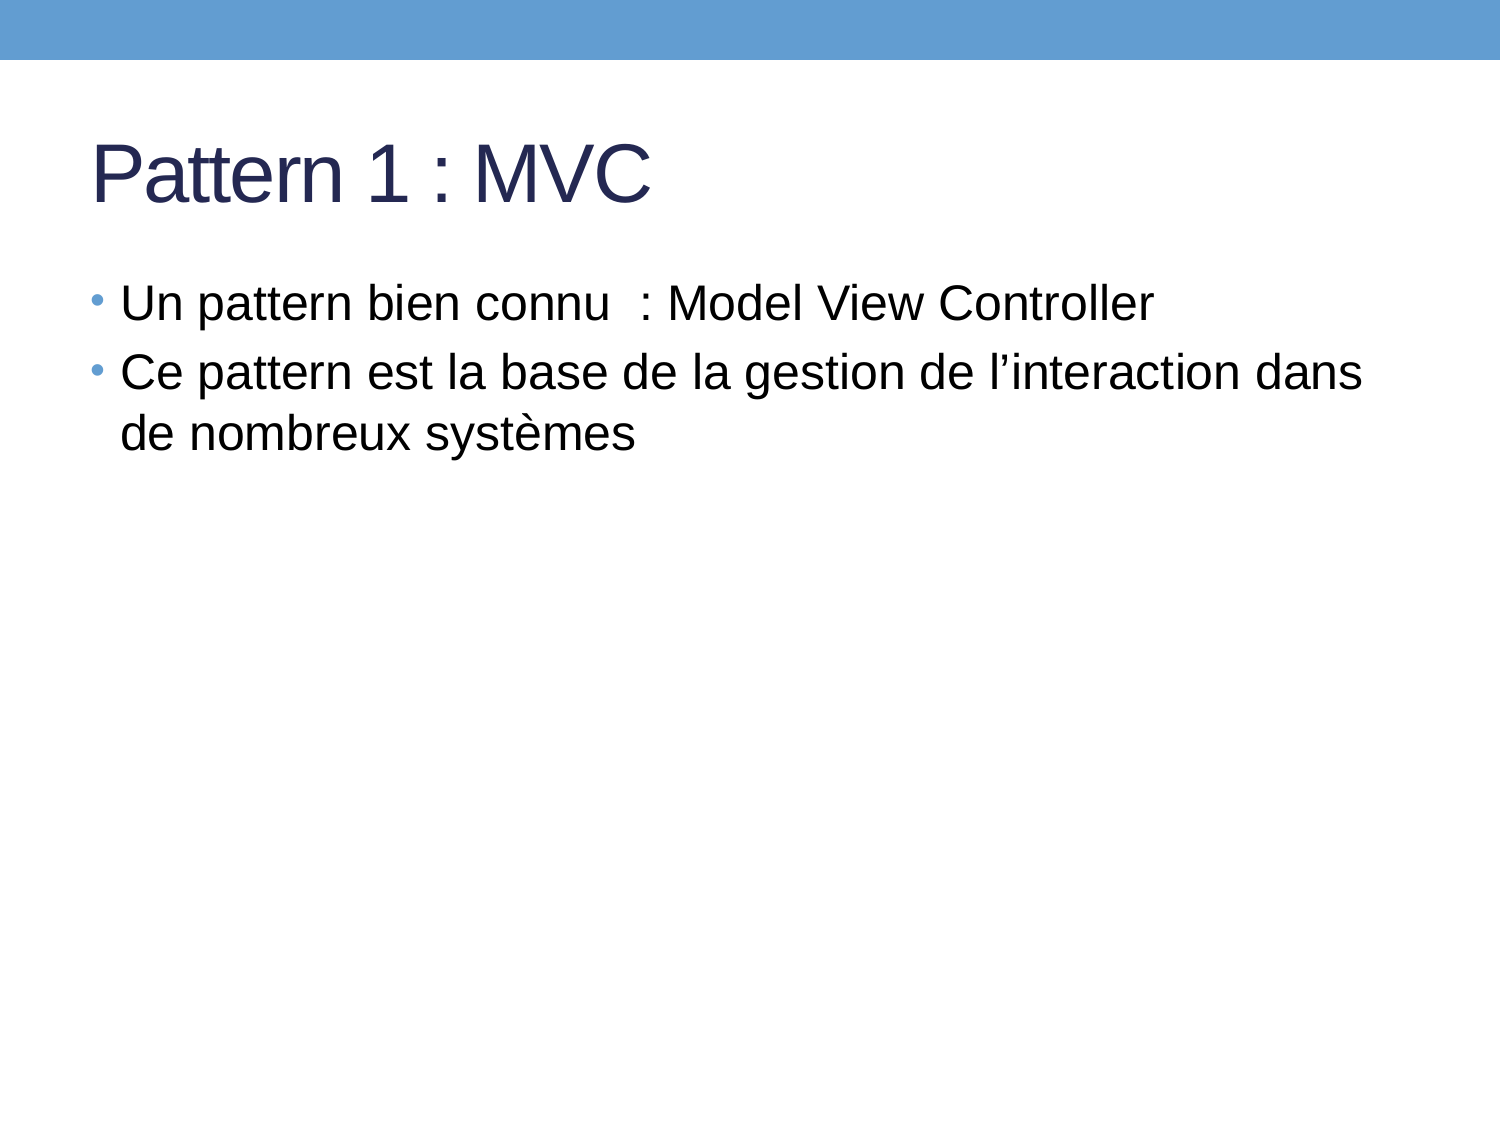

# Pattern 1 : MVC
Un pattern bien connu  : Model View Controller
Ce pattern est la base de la gestion de l’interaction dans de nombreux systèmes